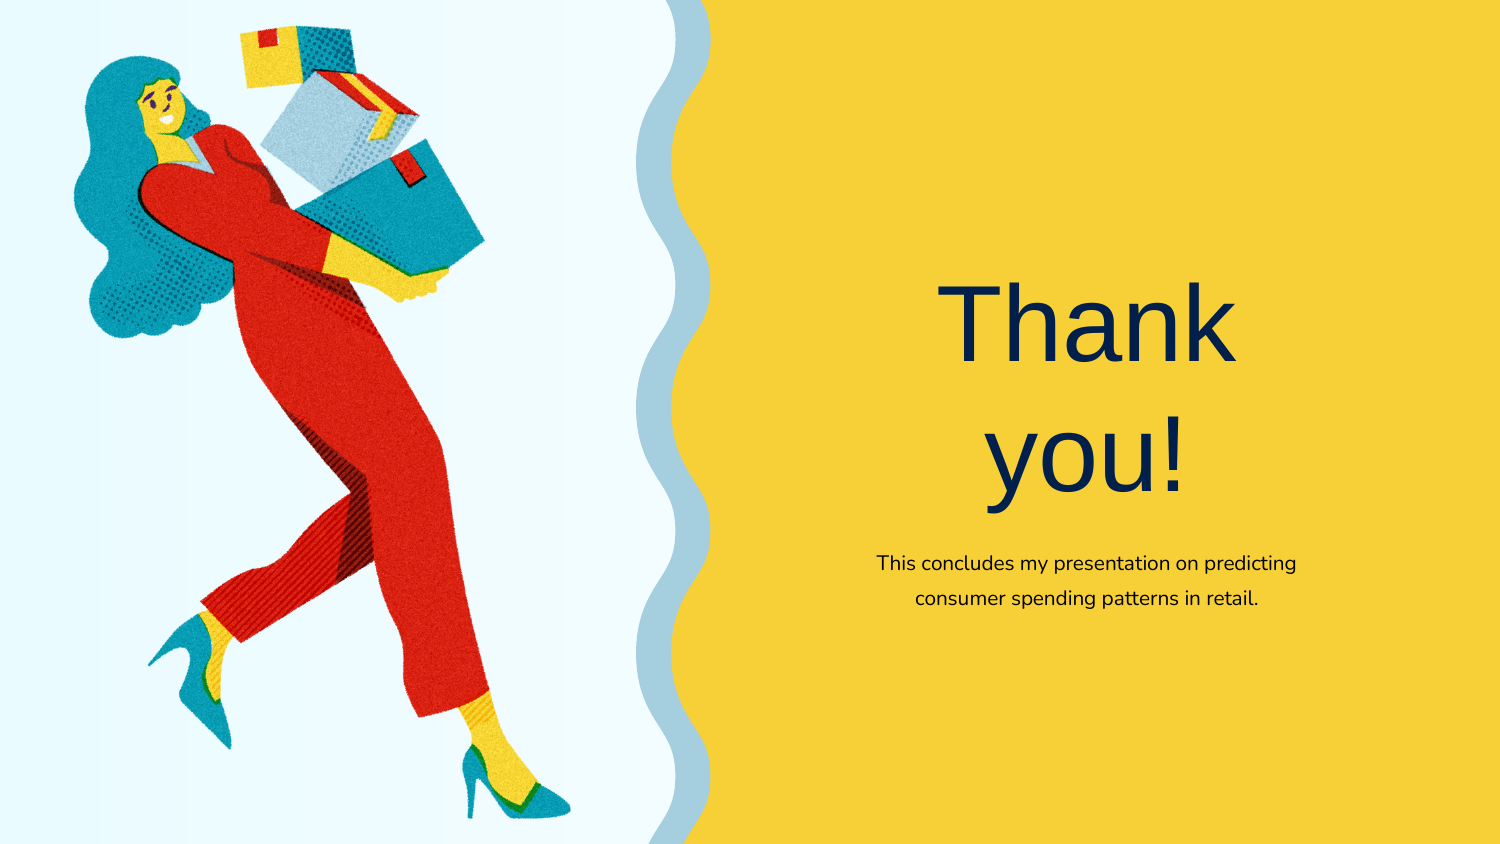

Thank you!
This concludes my presentation on predicting consumer spending patterns in retail.